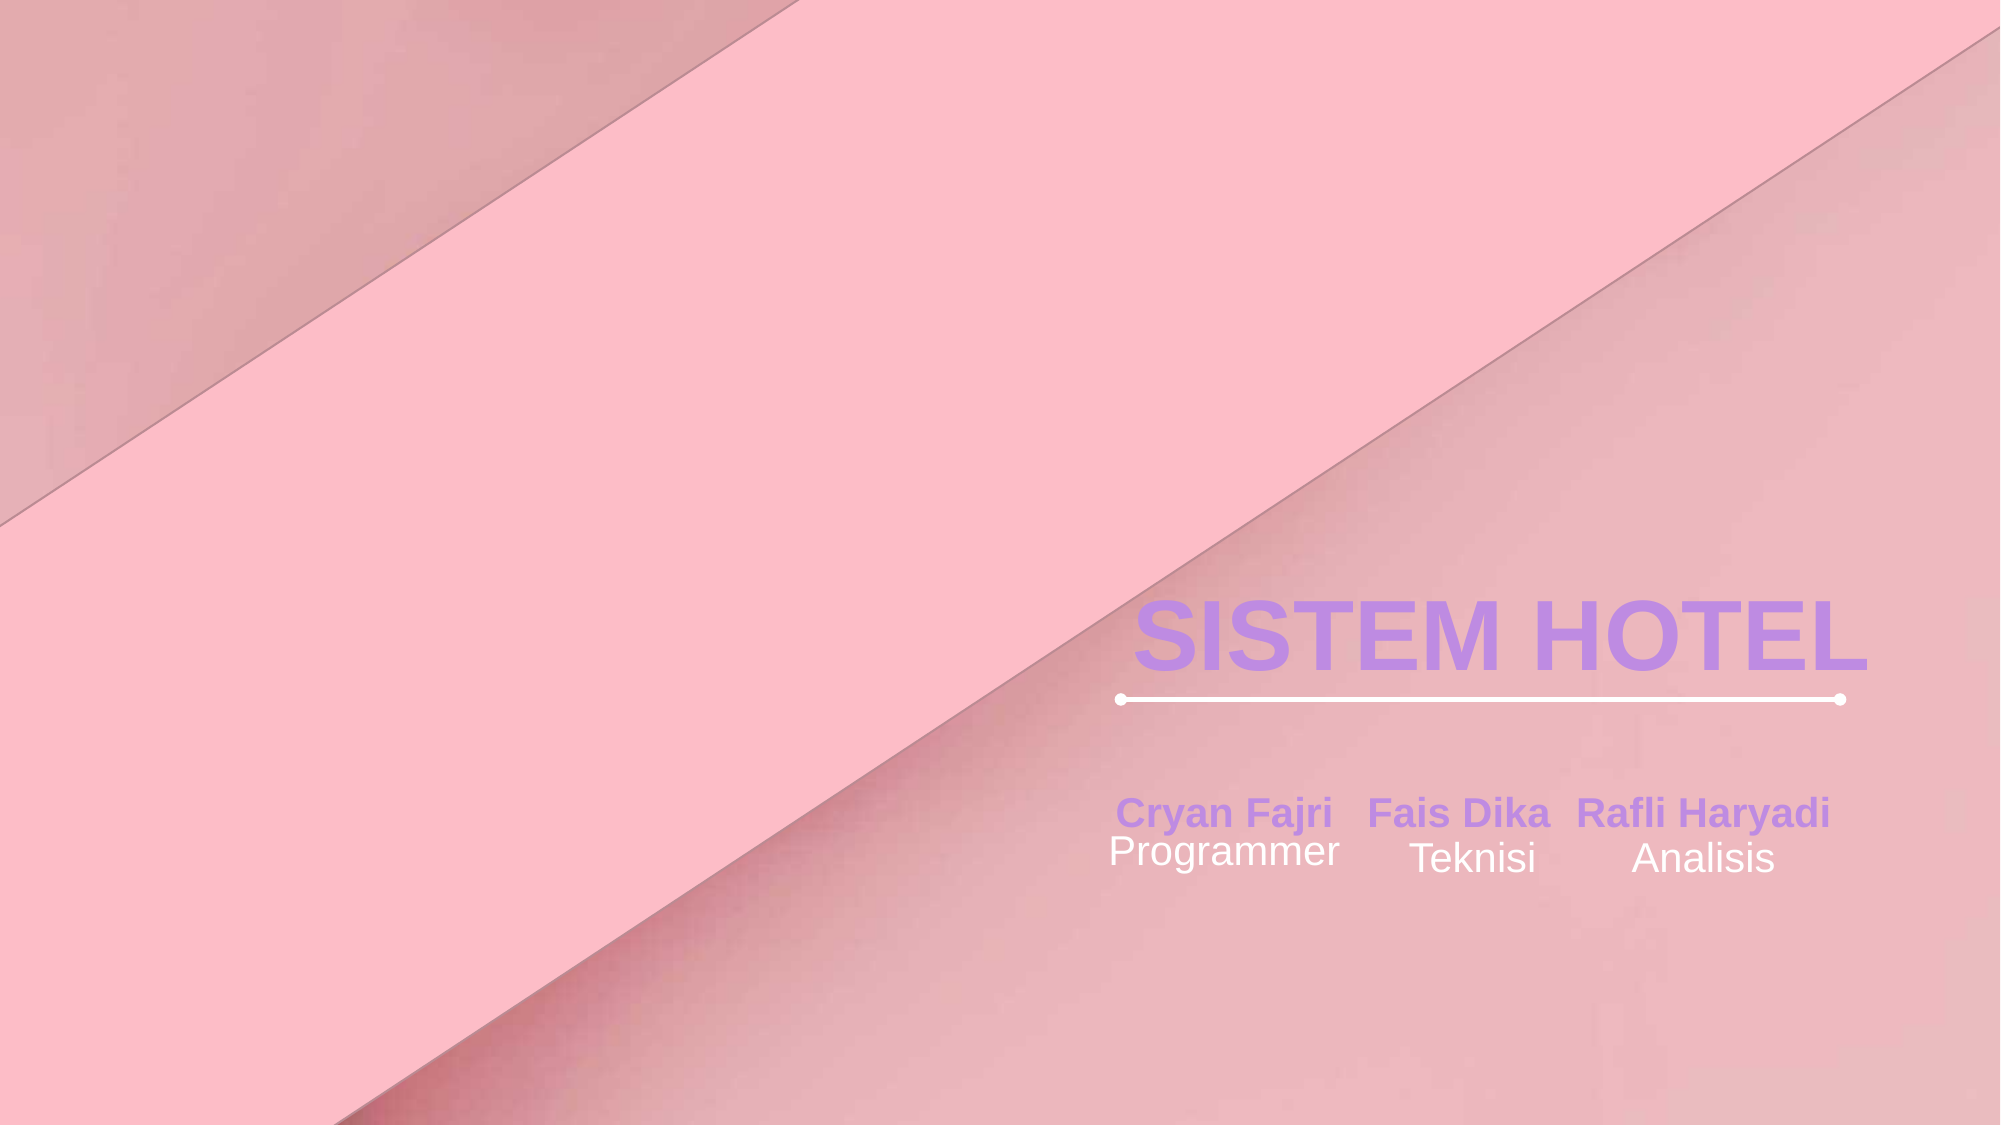

SISTEM HOTEL
Cryan Fajri
Programmer
Fais Dika
Rafli Haryadi
Teknisi
Analisis